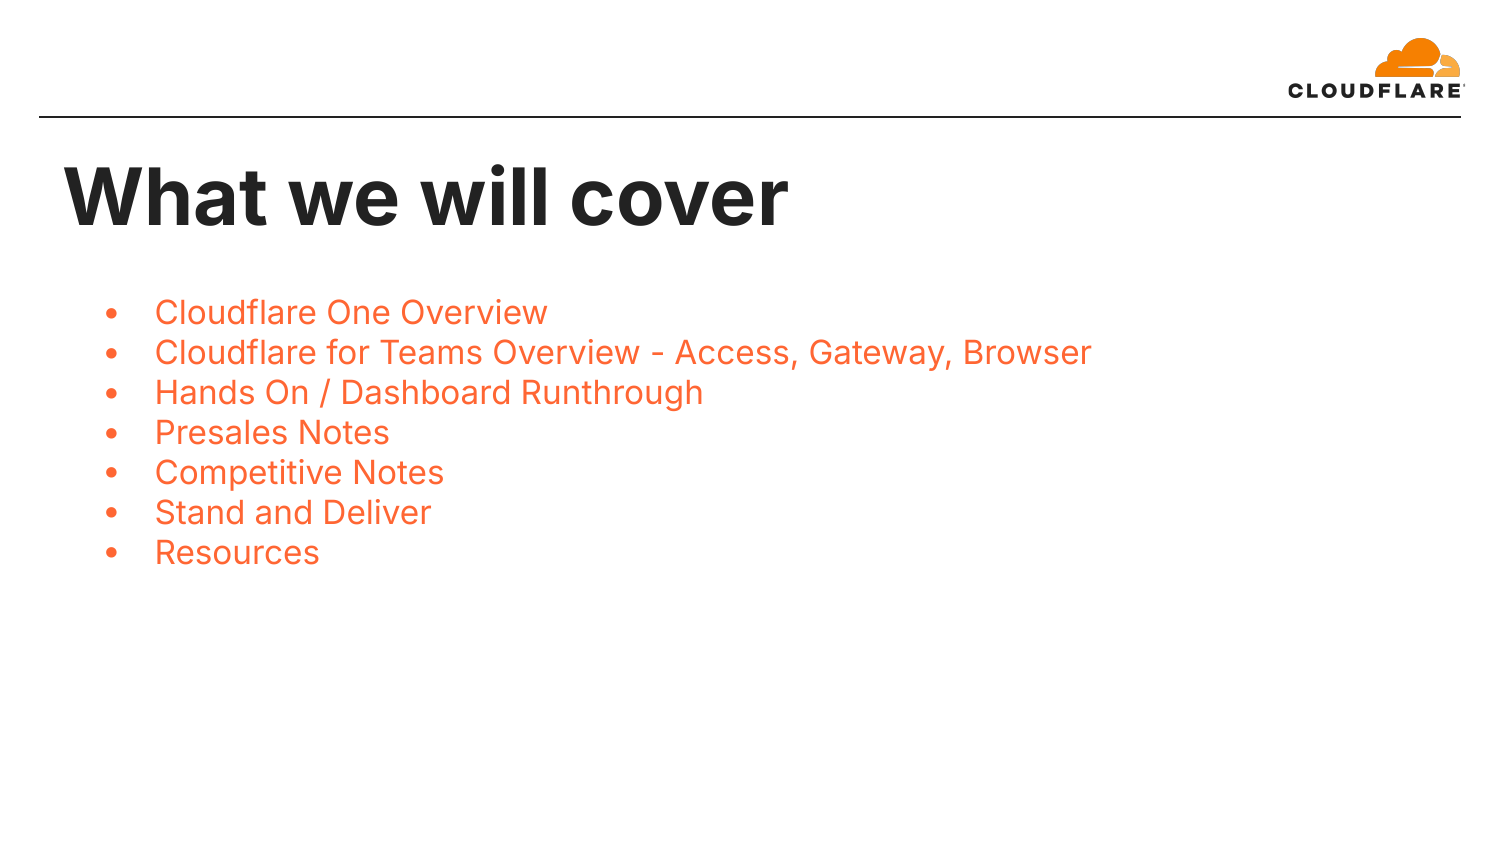

What we will cover
Cloudflare One Overview
Cloudflare for Teams Overview - Access, Gateway, Browser
Hands On / Dashboard Runthrough
Presales Notes
Competitive Notes
Stand and Deliver
Resources